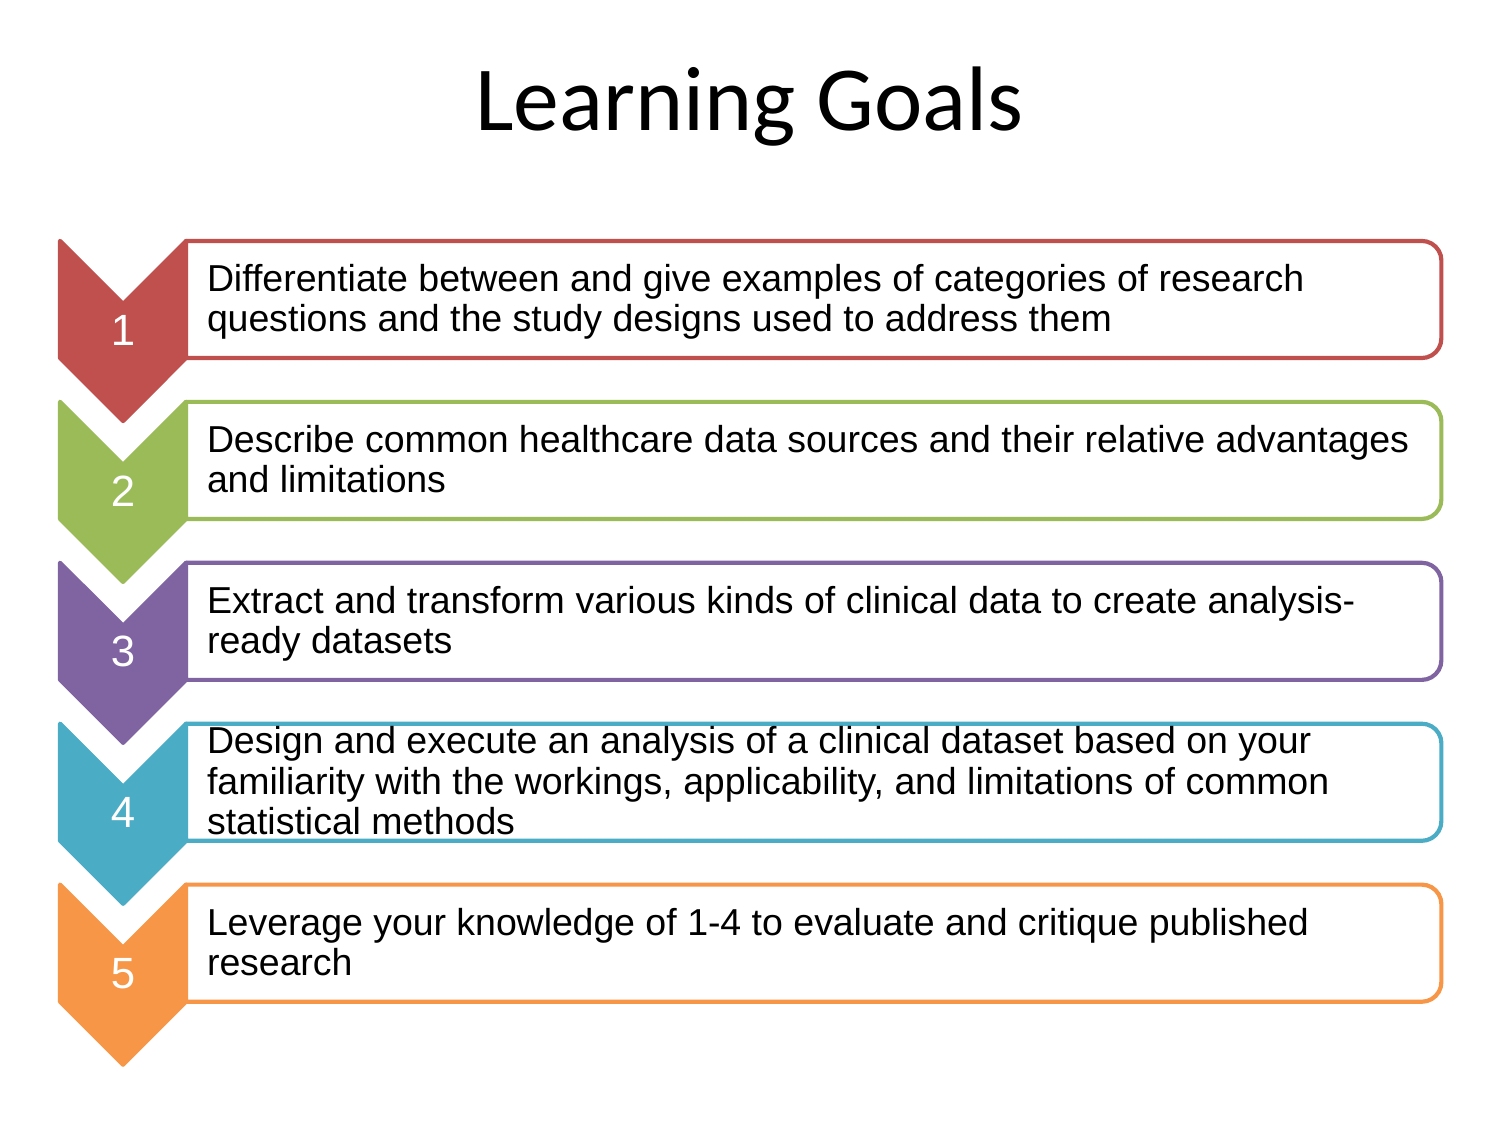

# Learning Goals
1
Differentiate between and give examples of categories of research questions and the study designs used to address them
2
Describe common healthcare data sources and their relative advantages and limitations
3
Extract and transform various kinds of clinical data to create analysis-ready datasets
4
Design and execute an analysis of a clinical dataset based on your familiarity with the workings, applicability, and limitations of common statistical methods
5
Leverage your knowledge of 1-4 to evaluate and critique published research